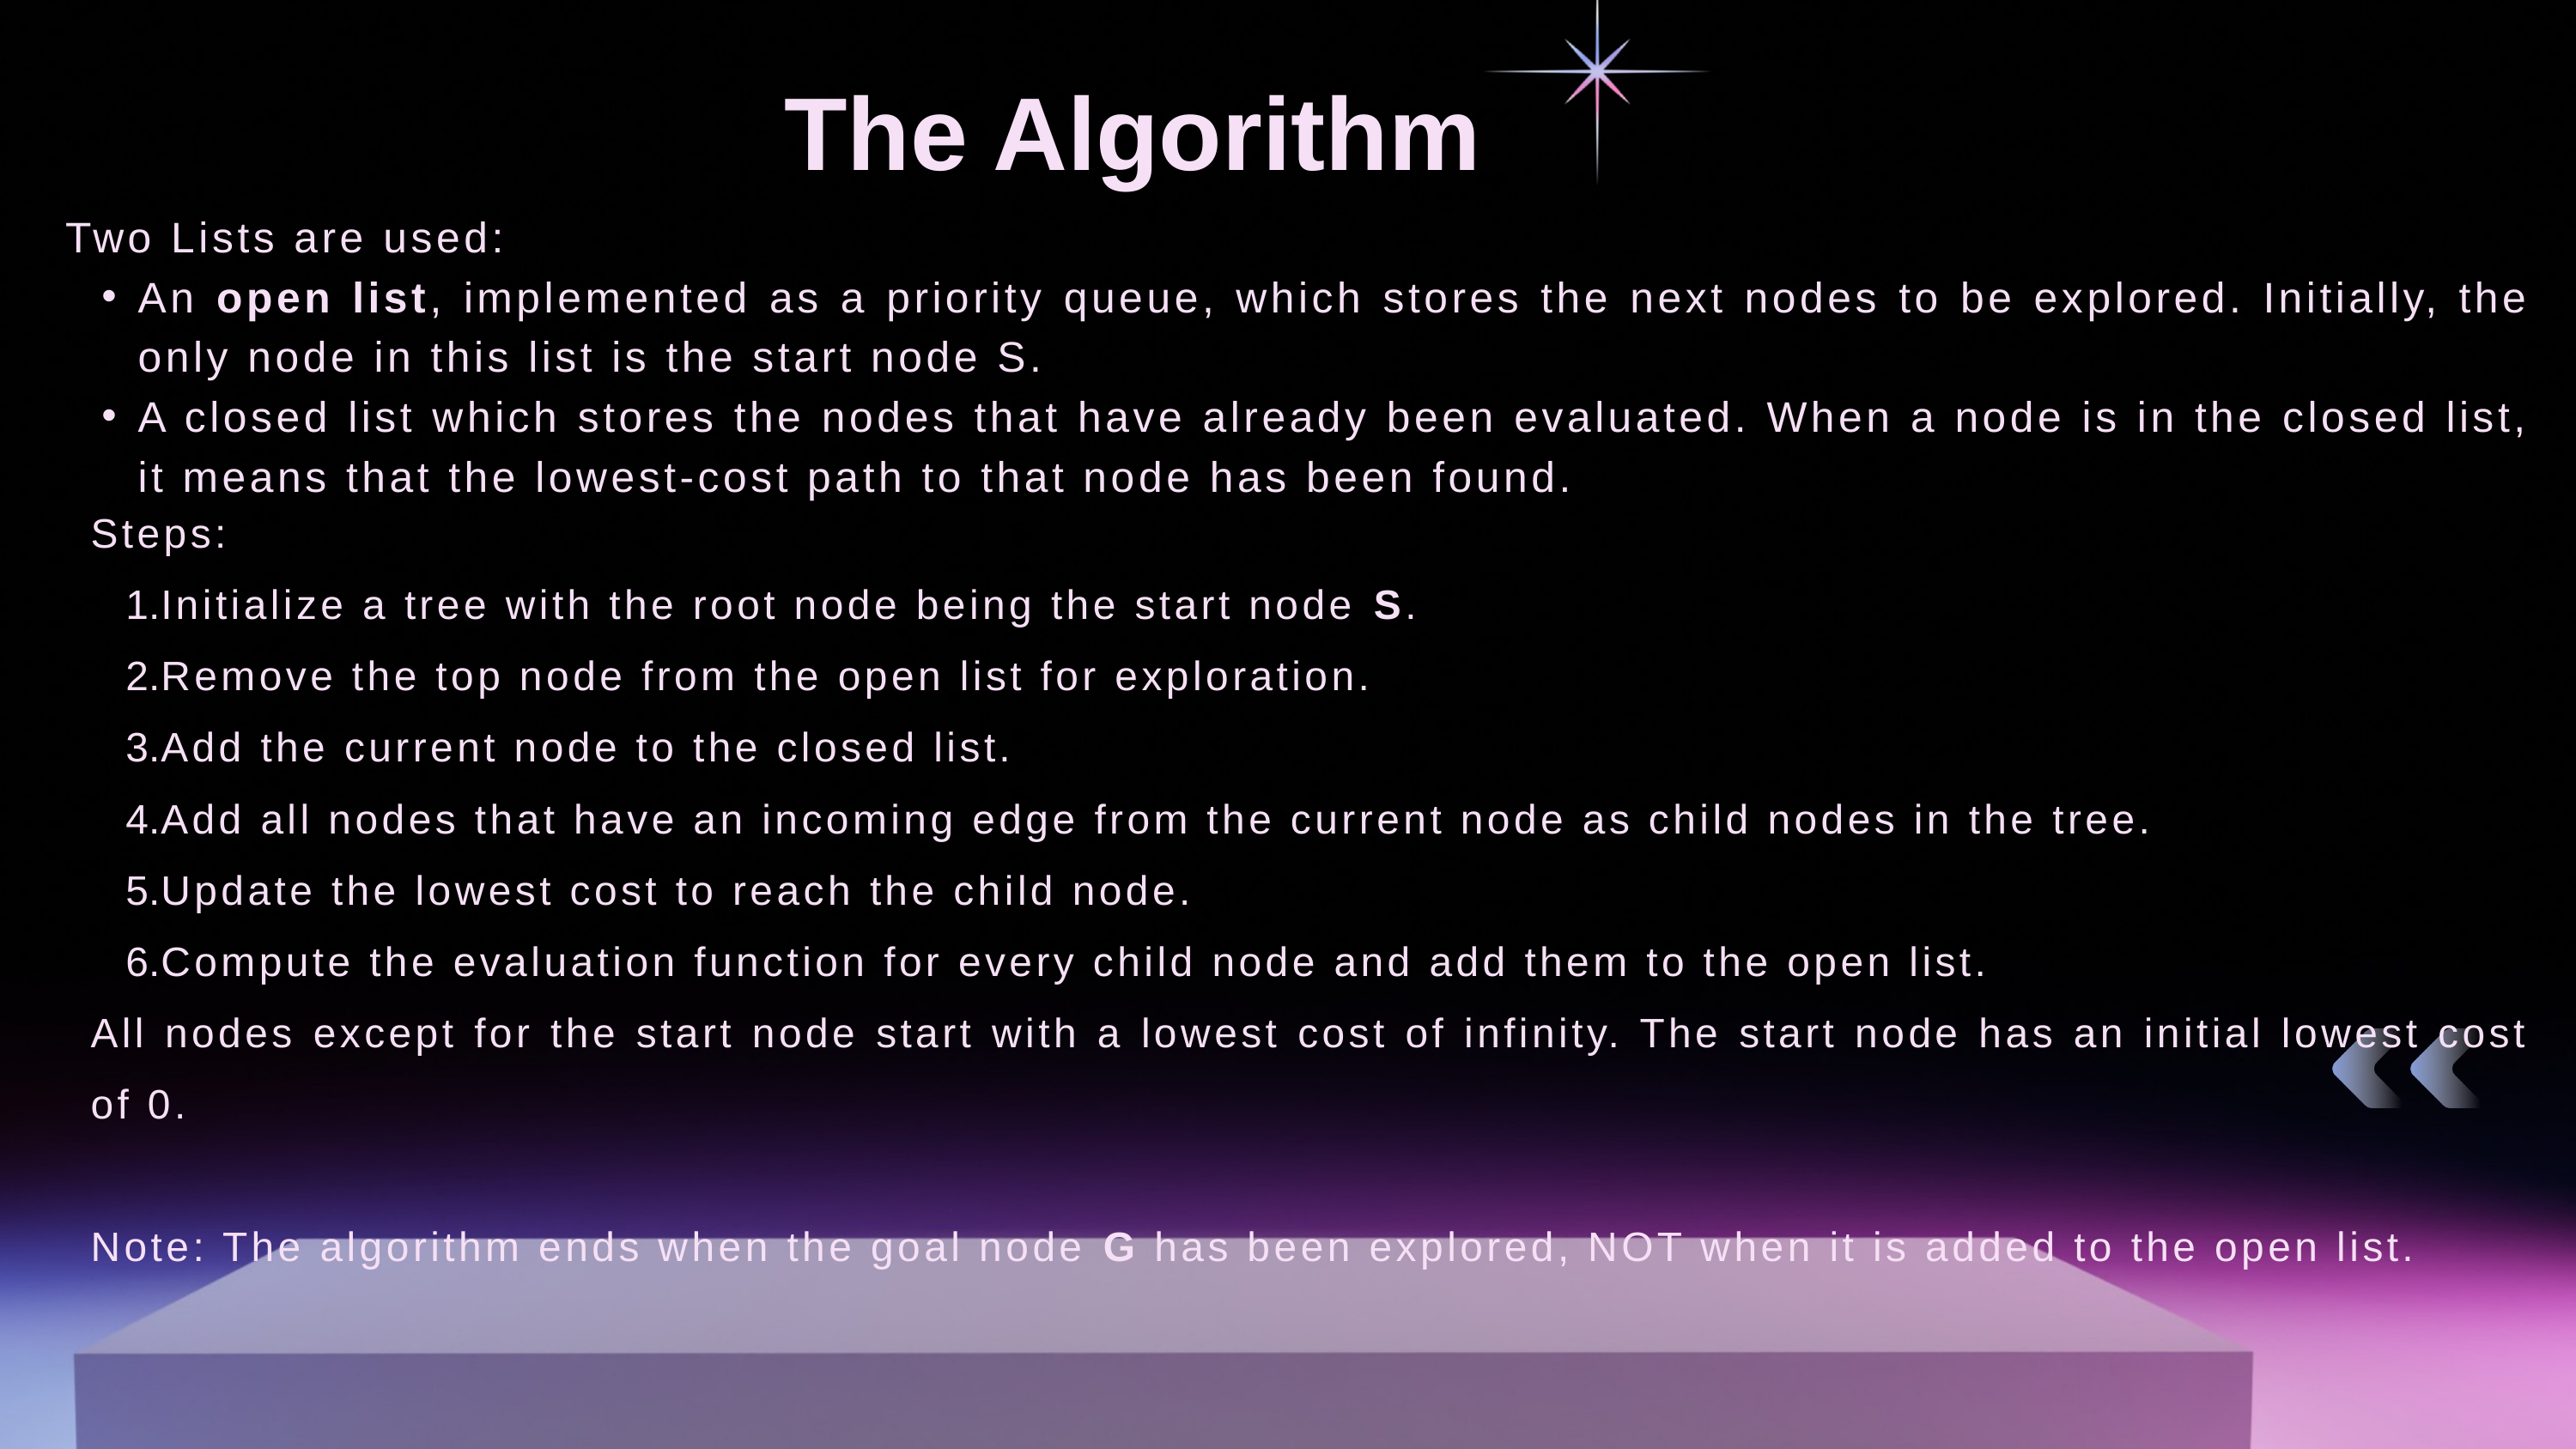

The Algorithm
Two Lists are used:
An open list, implemented as a priority queue, which stores the next nodes to be explored. Initially, the only node in this list is the start node S.
A closed list which stores the nodes that have already been evaluated. When a node is in the closed list, it means that the lowest-cost path to that node has been found.

Steps:
Initialize a tree with the root node being the start node S.
Remove the top node from the open list for exploration.
Add the current node to the closed list.
Add all nodes that have an incoming edge from the current node as child nodes in the tree.
Update the lowest cost to reach the child node.
Compute the evaluation function for every child node and add them to the open list.
All nodes except for the start node start with a lowest cost of infinity. The start node has an initial lowest cost of 0.

Note: The algorithm ends when the goal node G has been explored, NOT when it is added to the open list.